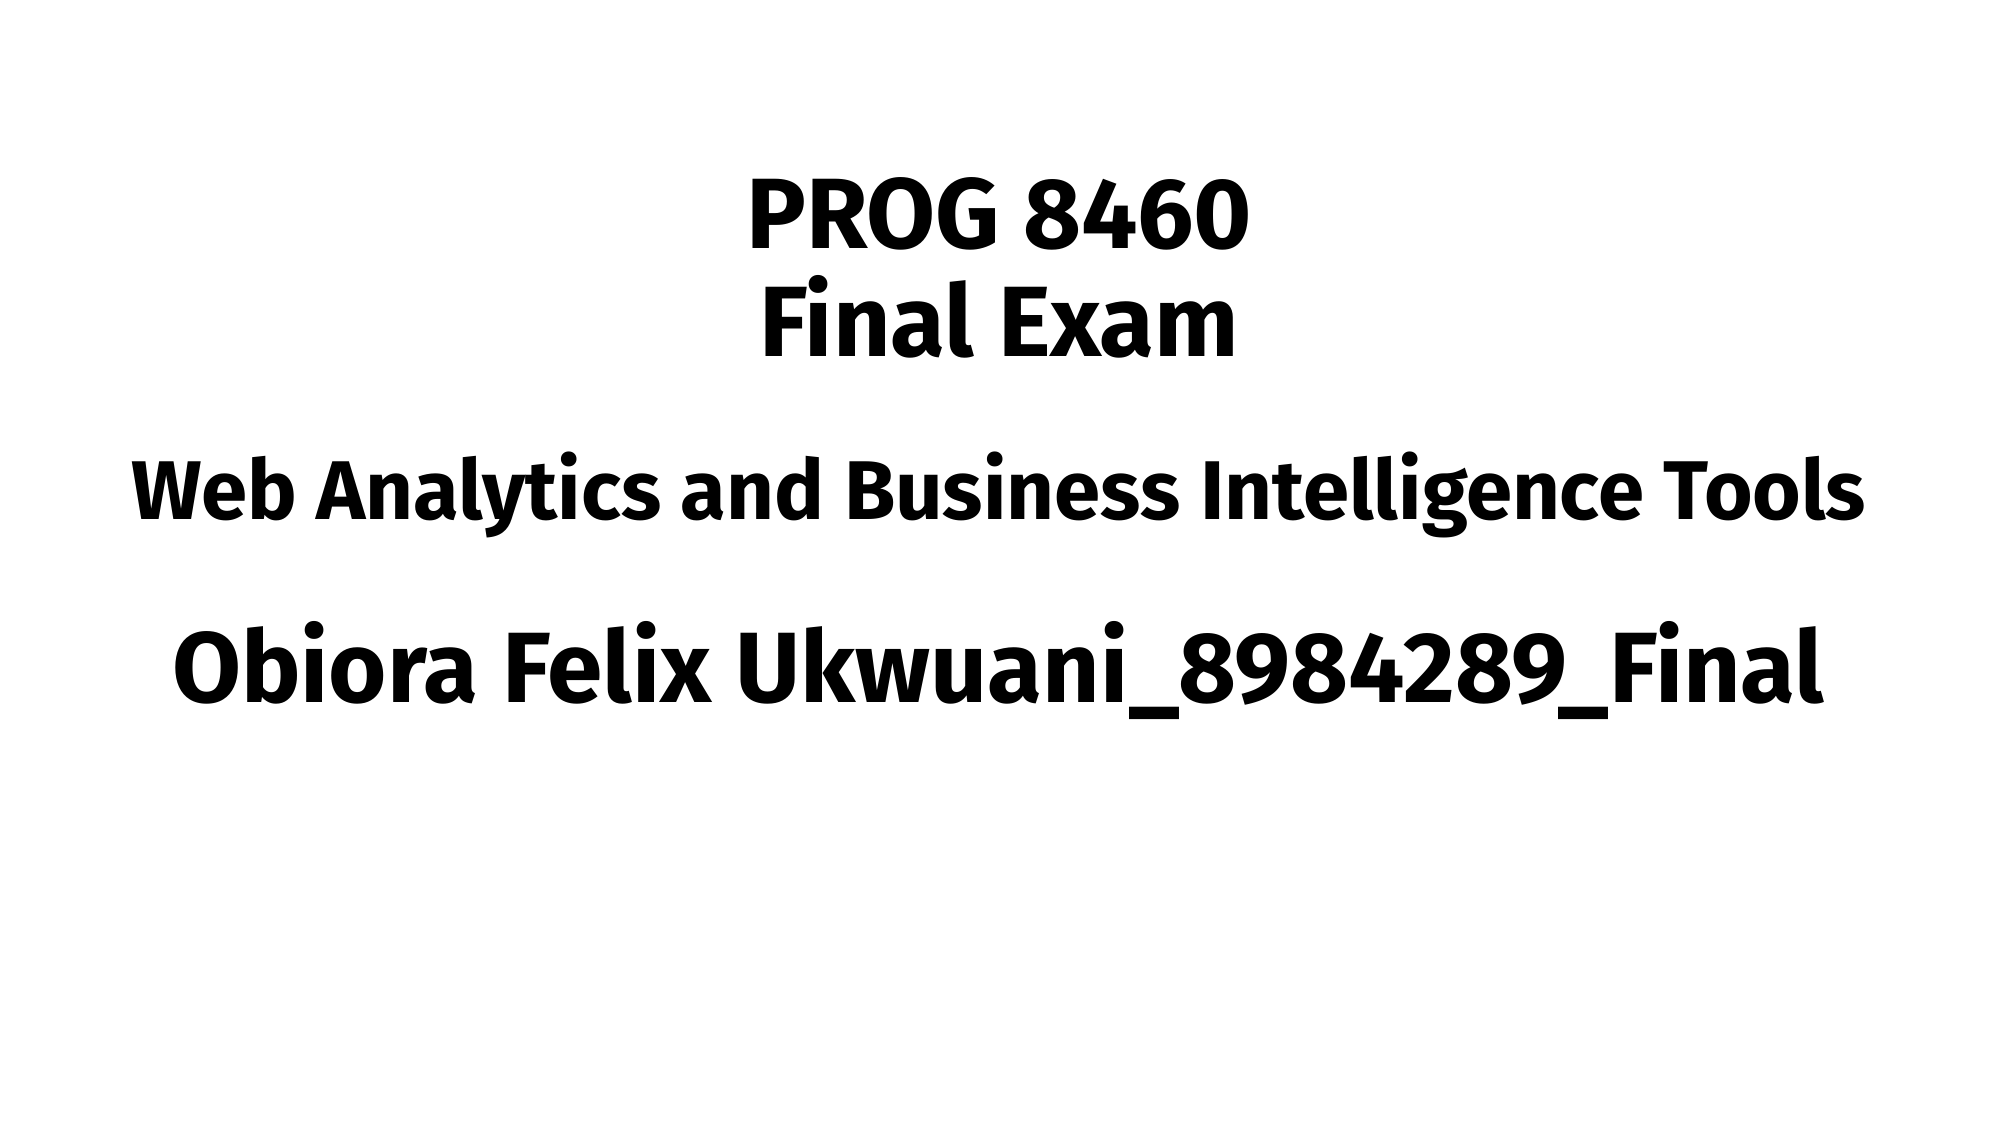

# PROG 8460 Final Exam
Web Analytics and Business Intelligence Tools
Obiora Felix Ukwuani_8984289_Final